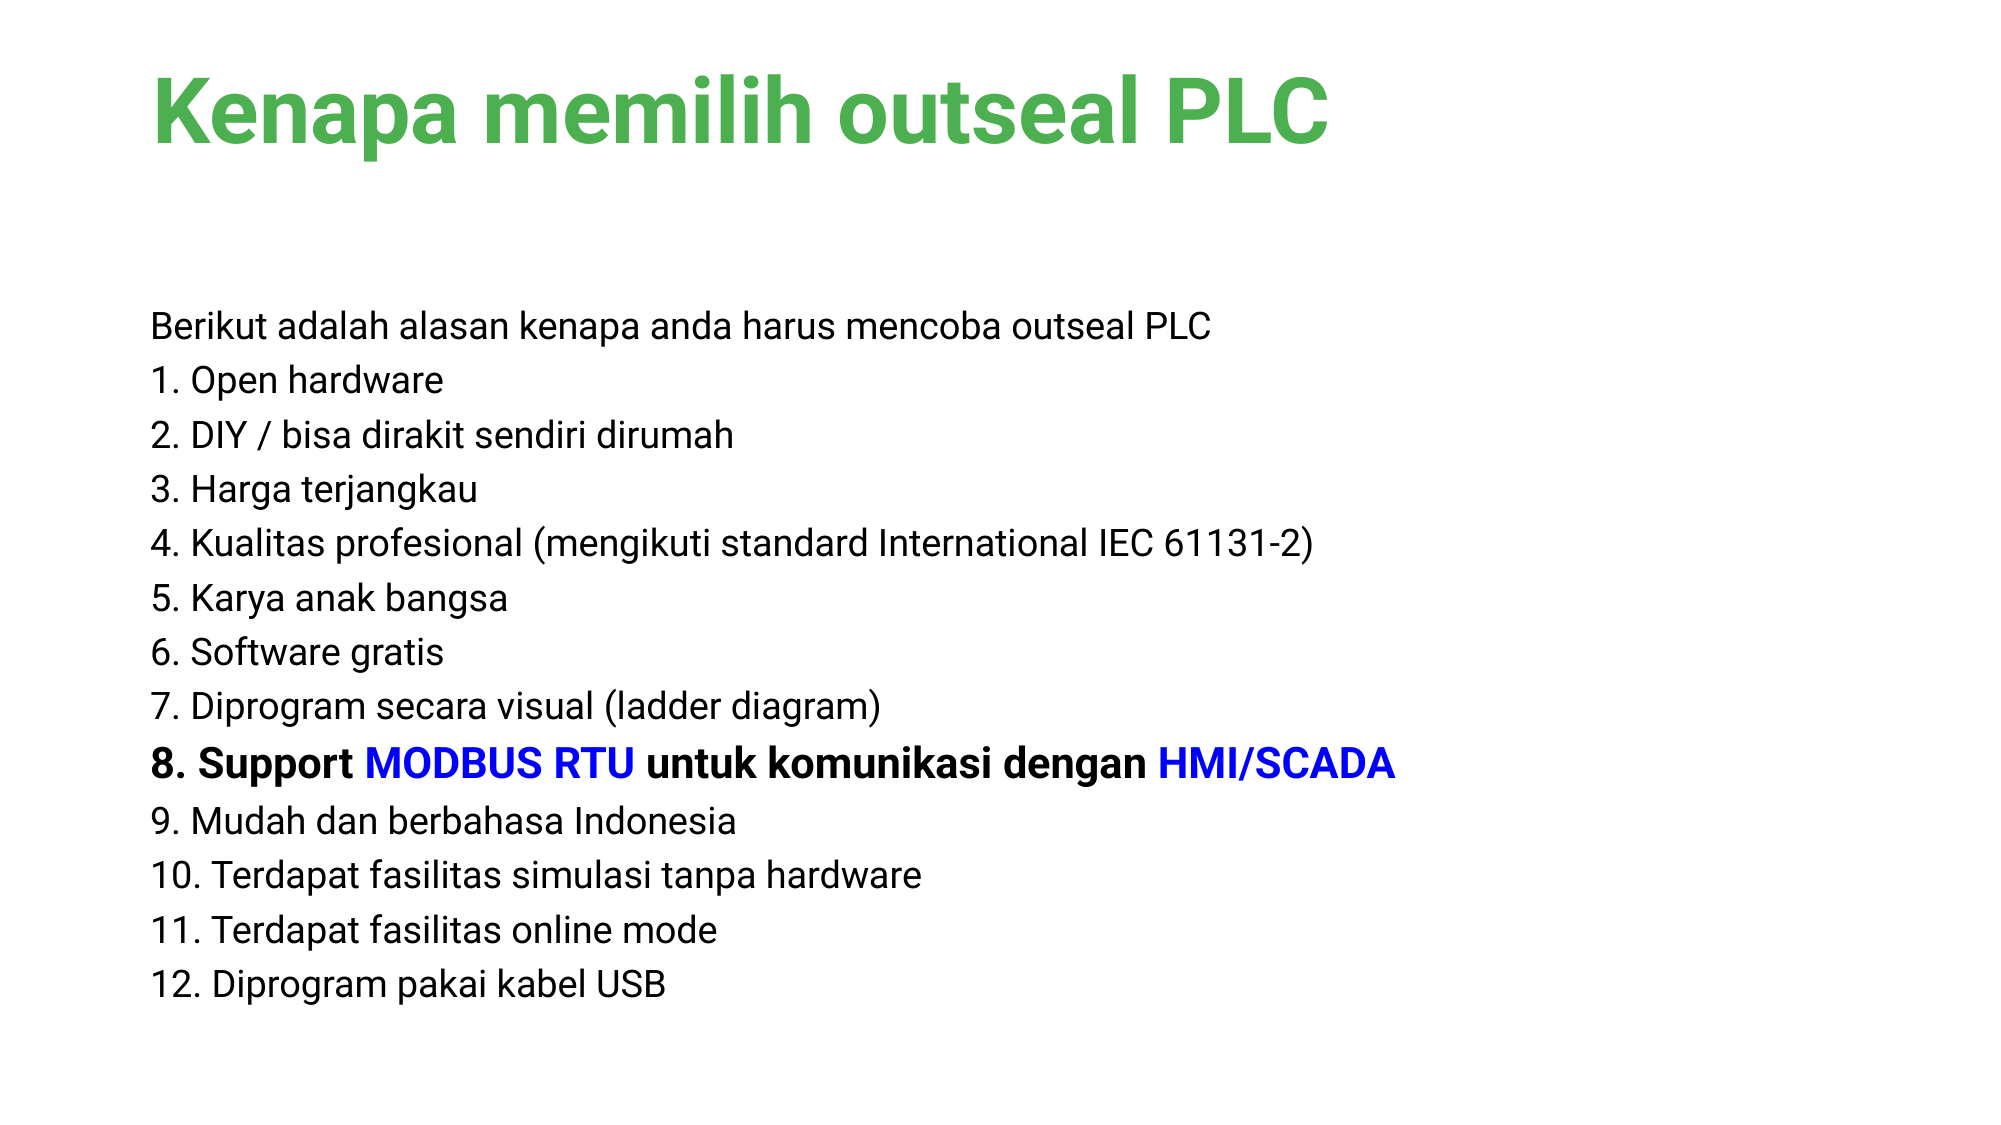

# Kenapa memilih outseal PLC
Berikut adalah alasan kenapa anda harus mencoba outseal PLC
1. Open hardware
2. DIY / bisa dirakit sendiri dirumah
3. Harga terjangkau
4. Kualitas profesional (mengikuti standard International IEC 61131-2)
5. Karya anak bangsa
6. Software gratis
7. Diprogram secara visual (ladder diagram)
8. Support MODBUS RTU untuk komunikasi dengan HMI/SCADA
9. Mudah dan berbahasa Indonesia
10. Terdapat fasilitas simulasi tanpa hardware
11. Terdapat fasilitas online mode
12. Diprogram pakai kabel USB